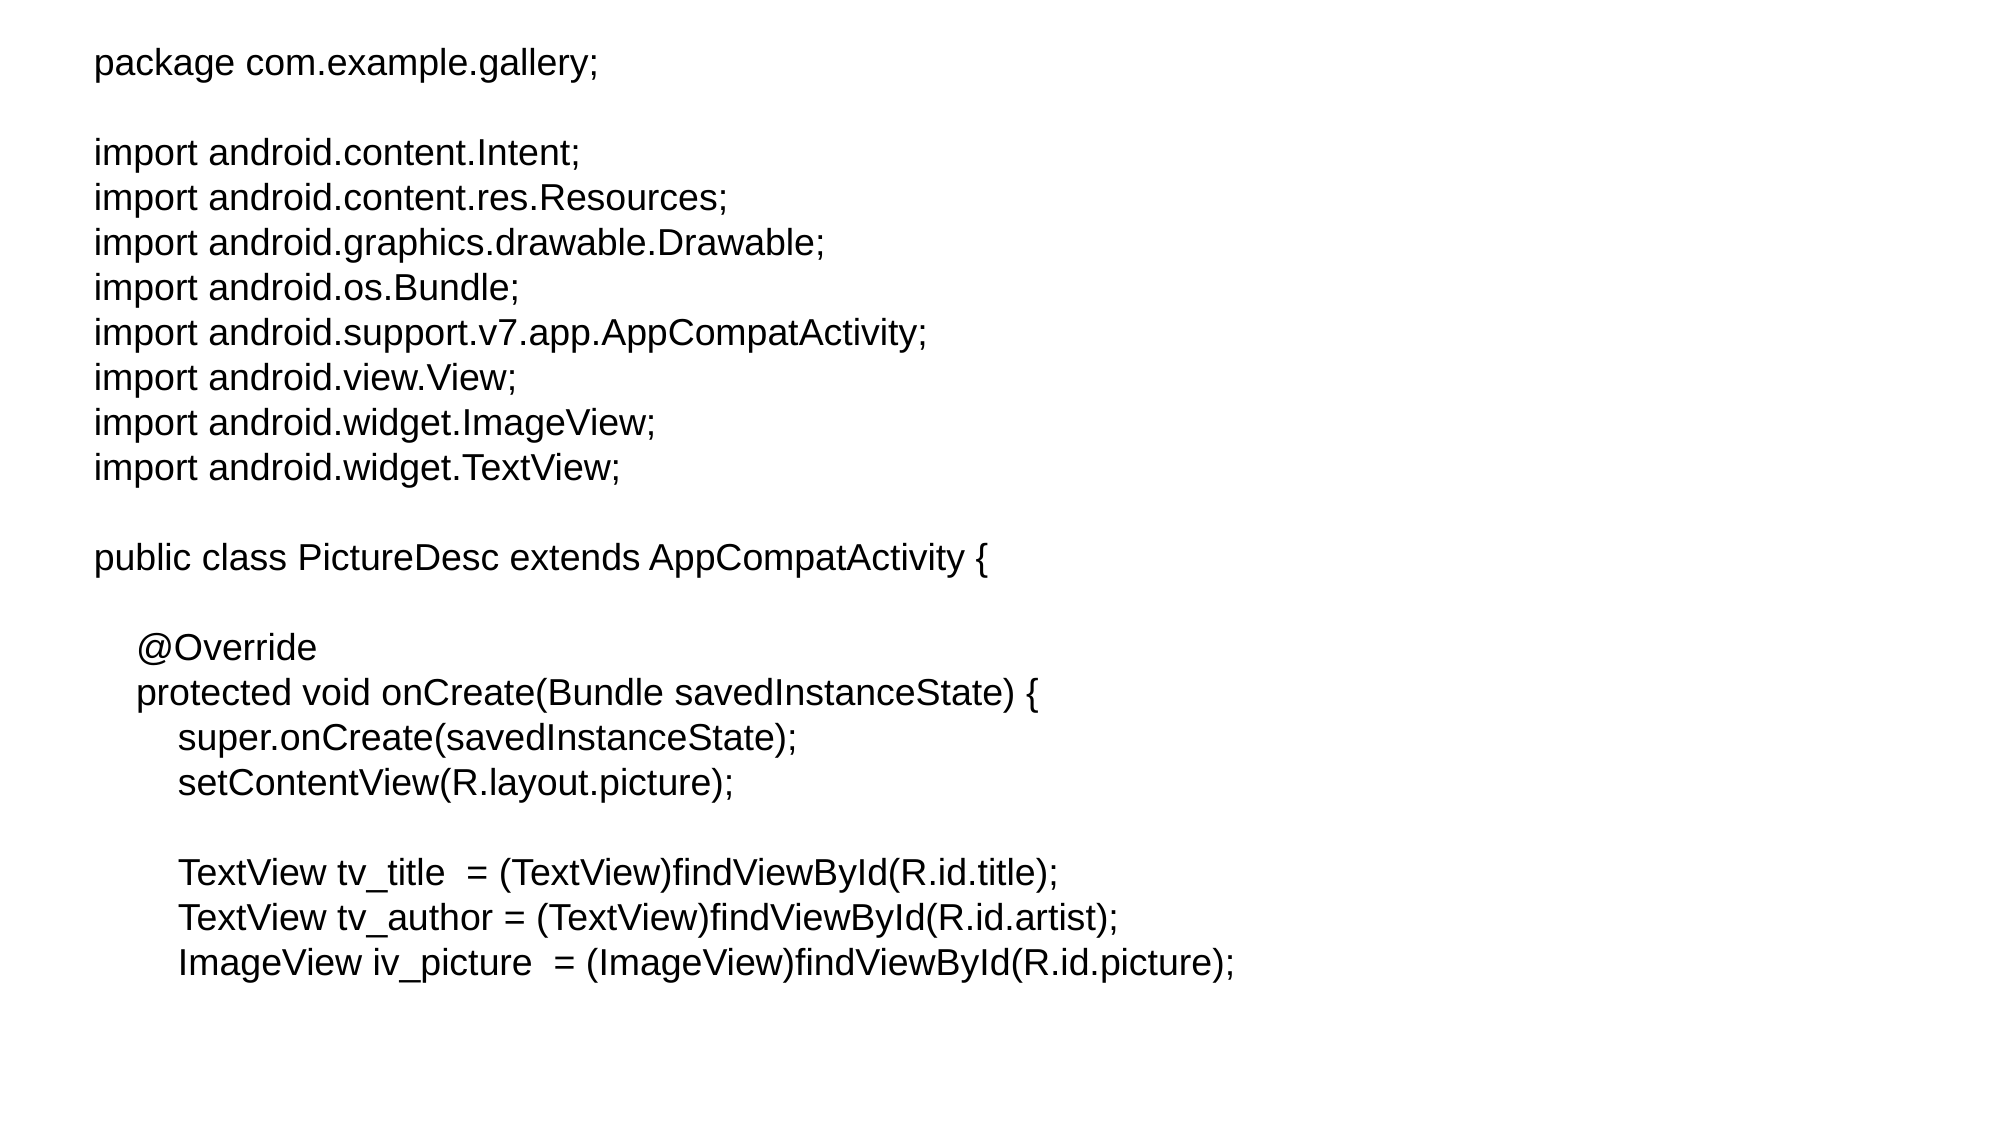

package com.example.gallery;

import android.content.Intent;
import android.content.res.Resources;
import android.graphics.drawable.Drawable;
import android.os.Bundle;
import android.support.v7.app.AppCompatActivity;
import android.view.View;
import android.widget.ImageView;
import android.widget.TextView;

public class PictureDesc extends AppCompatActivity {

    @Override
    protected void onCreate(Bundle savedInstanceState) {
        super.onCreate(savedInstanceState);
        setContentView(R.layout.picture);

        TextView tv_title  = (TextView)findViewById(R.id.title);
        TextView tv_author = (TextView)findViewById(R.id.artist);
        ImageView iv_picture  = (ImageView)findViewById(R.id.picture);